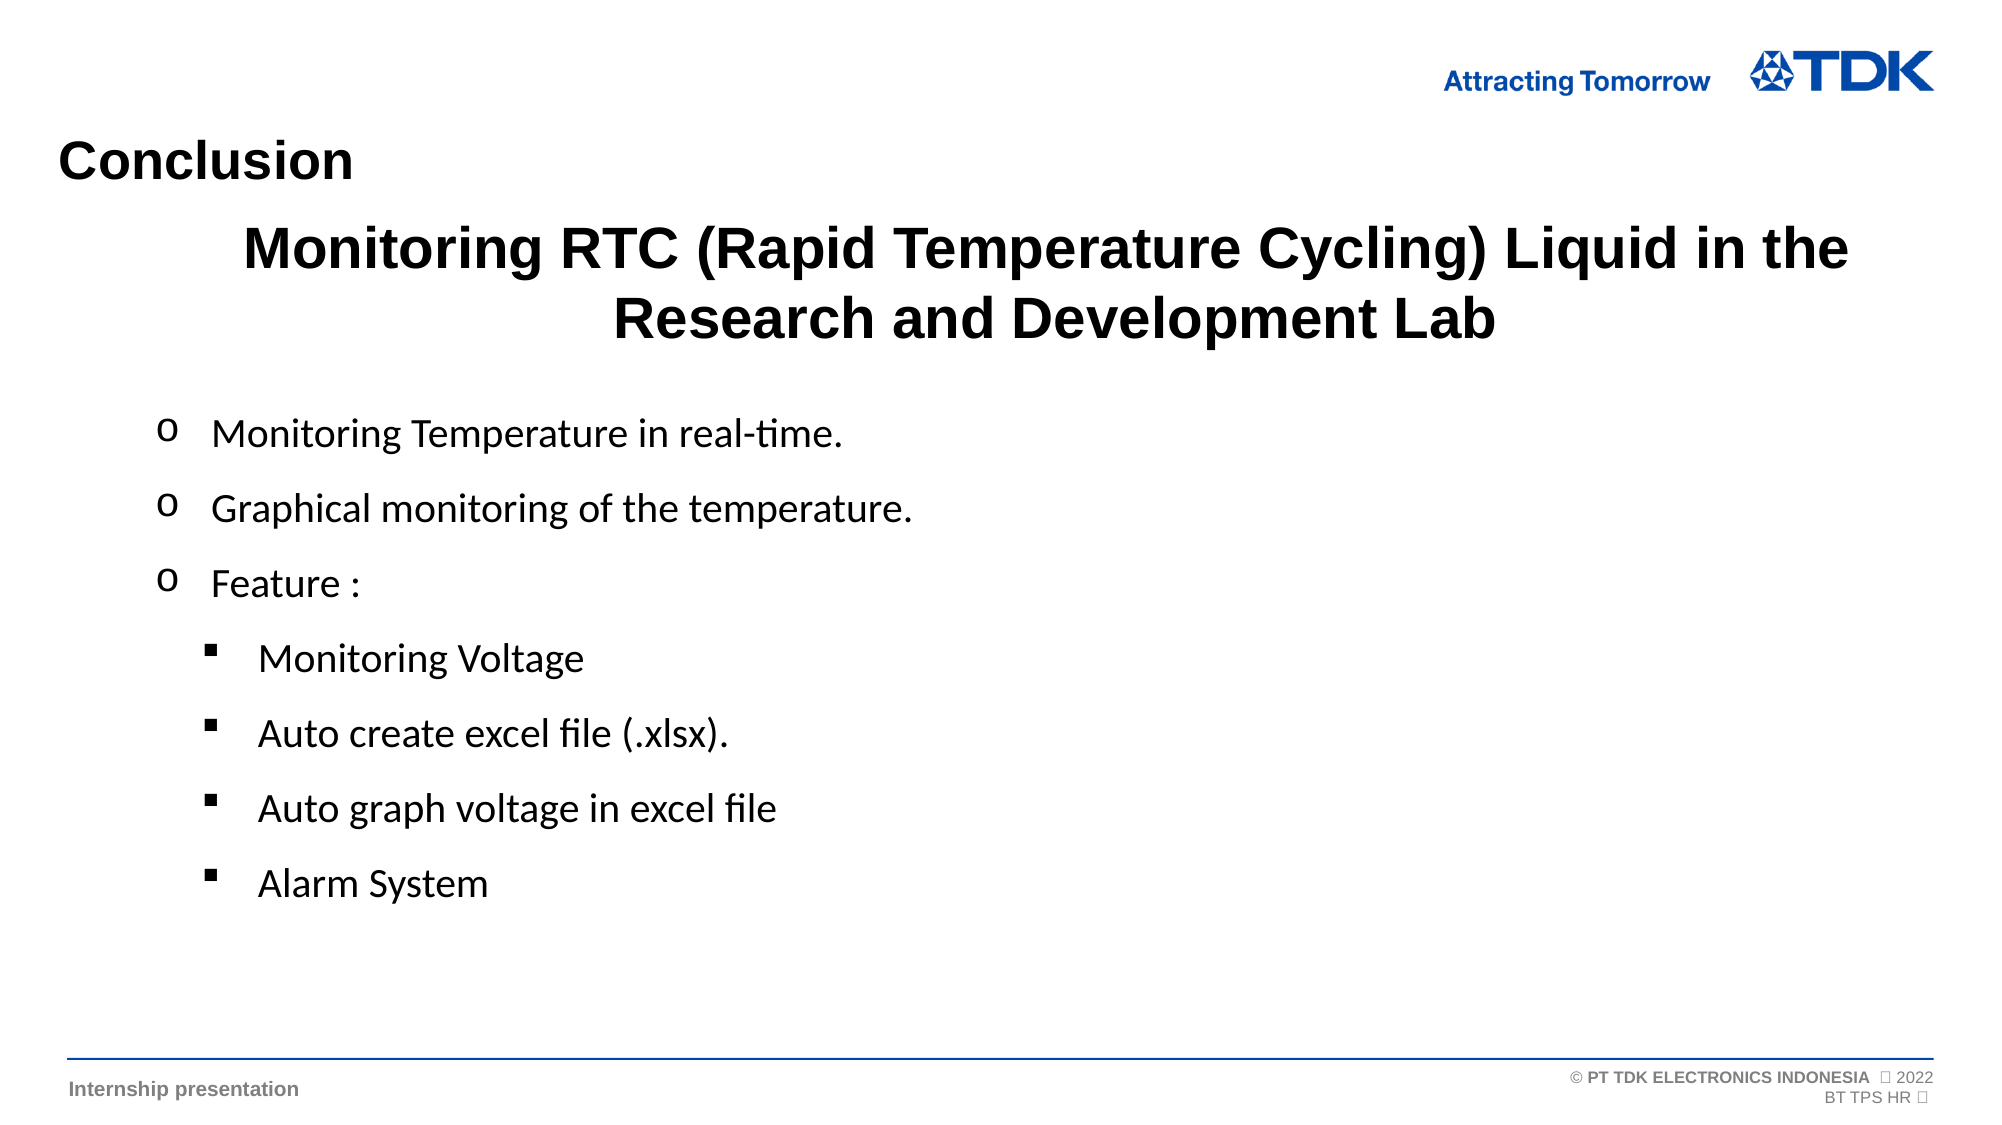

# Conclusion
Monitoring RTC (Rapid Temperature Cycling) Liquid in the
Research and Development Lab

Monitoring Temperature in real-time.
Graphical monitoring of the temperature.
Feature :
Monitoring Voltage
Auto create excel file (.xlsx).
Auto graph voltage in excel file
Alarm System